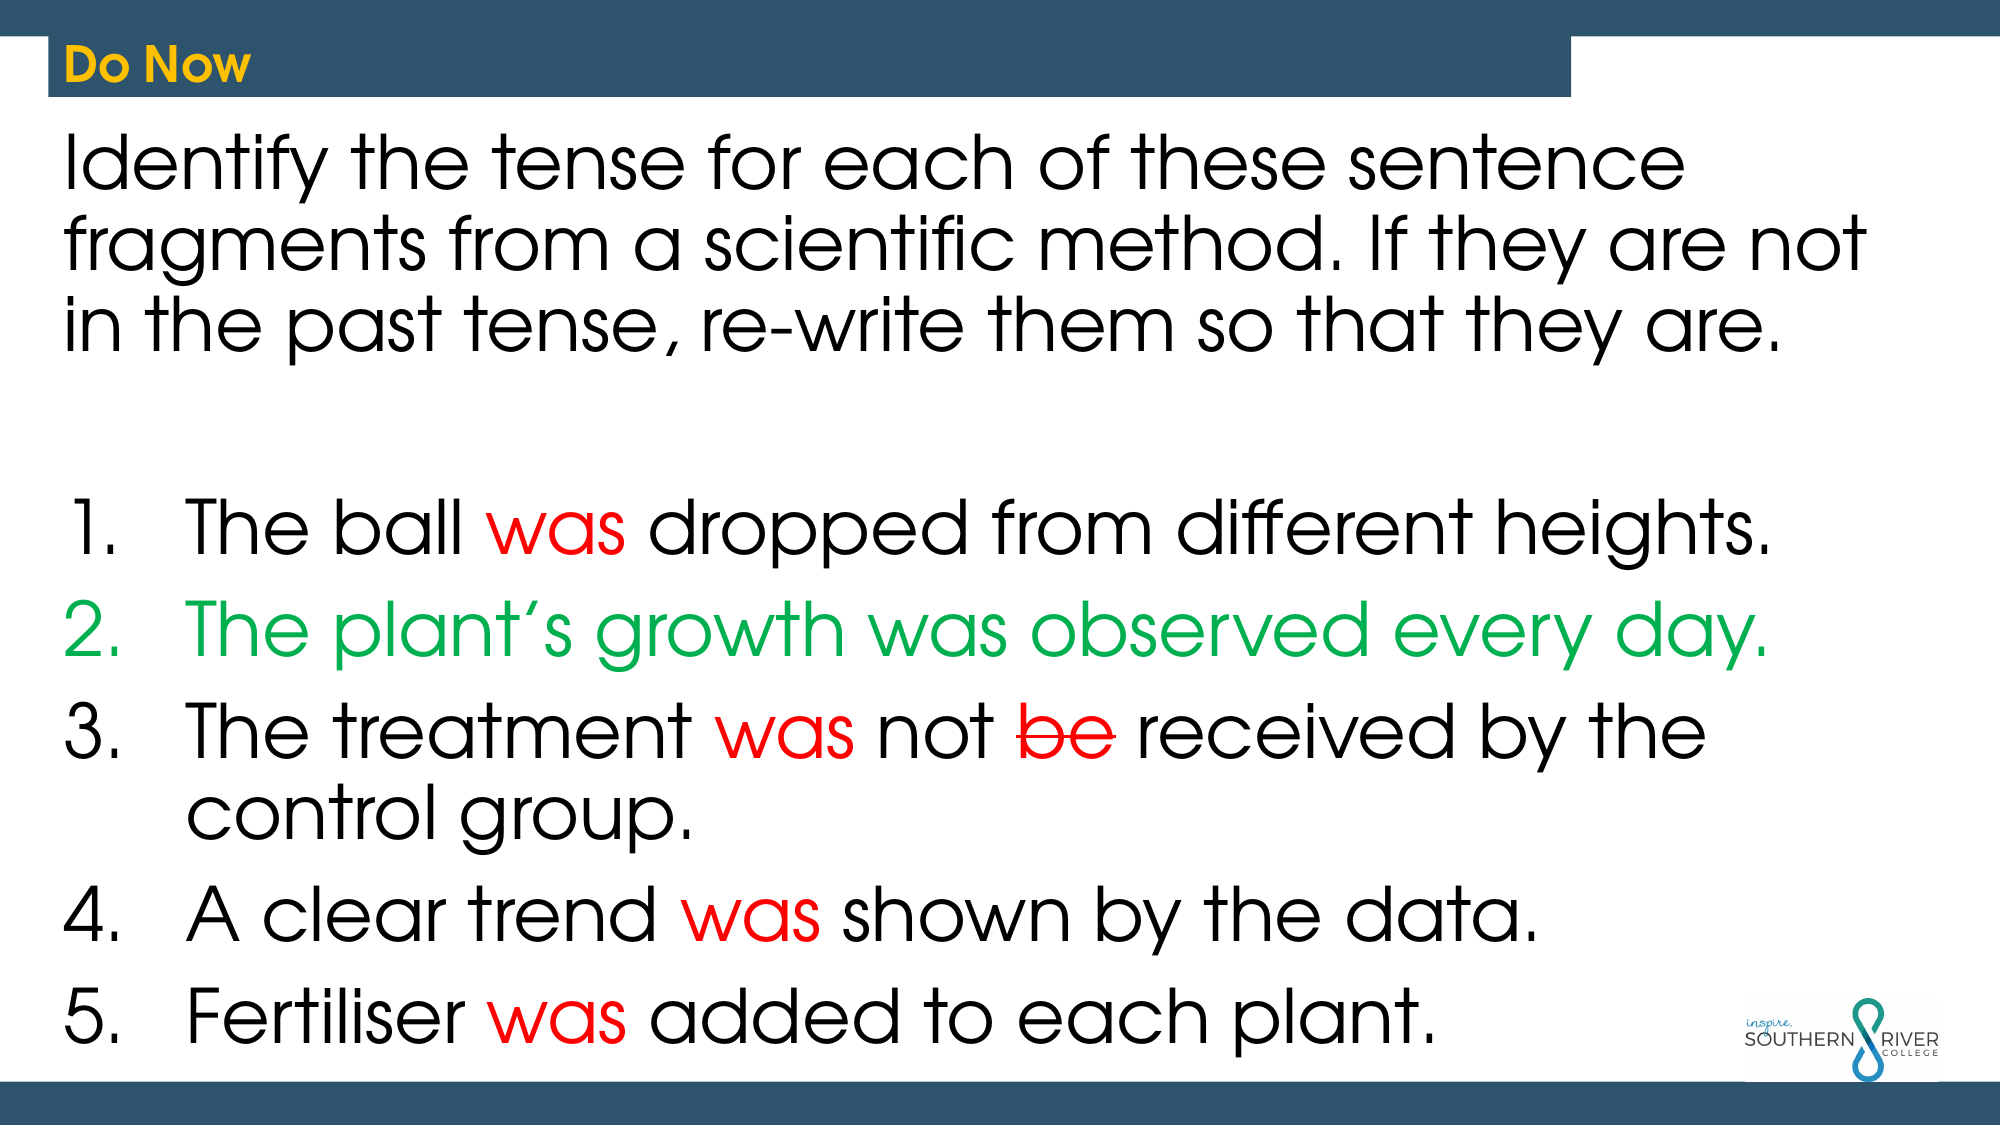

Do Now
Identify the tense for each of these sentence fragments from a scientific method. If they are not in the past tense, re-write them so that they are.

The ball was dropped from different heights.
The plant’s growth was observed every day.
The treatment was not be received by the control group.
A clear trend was shown by the data.
Fertiliser was added to each plant.